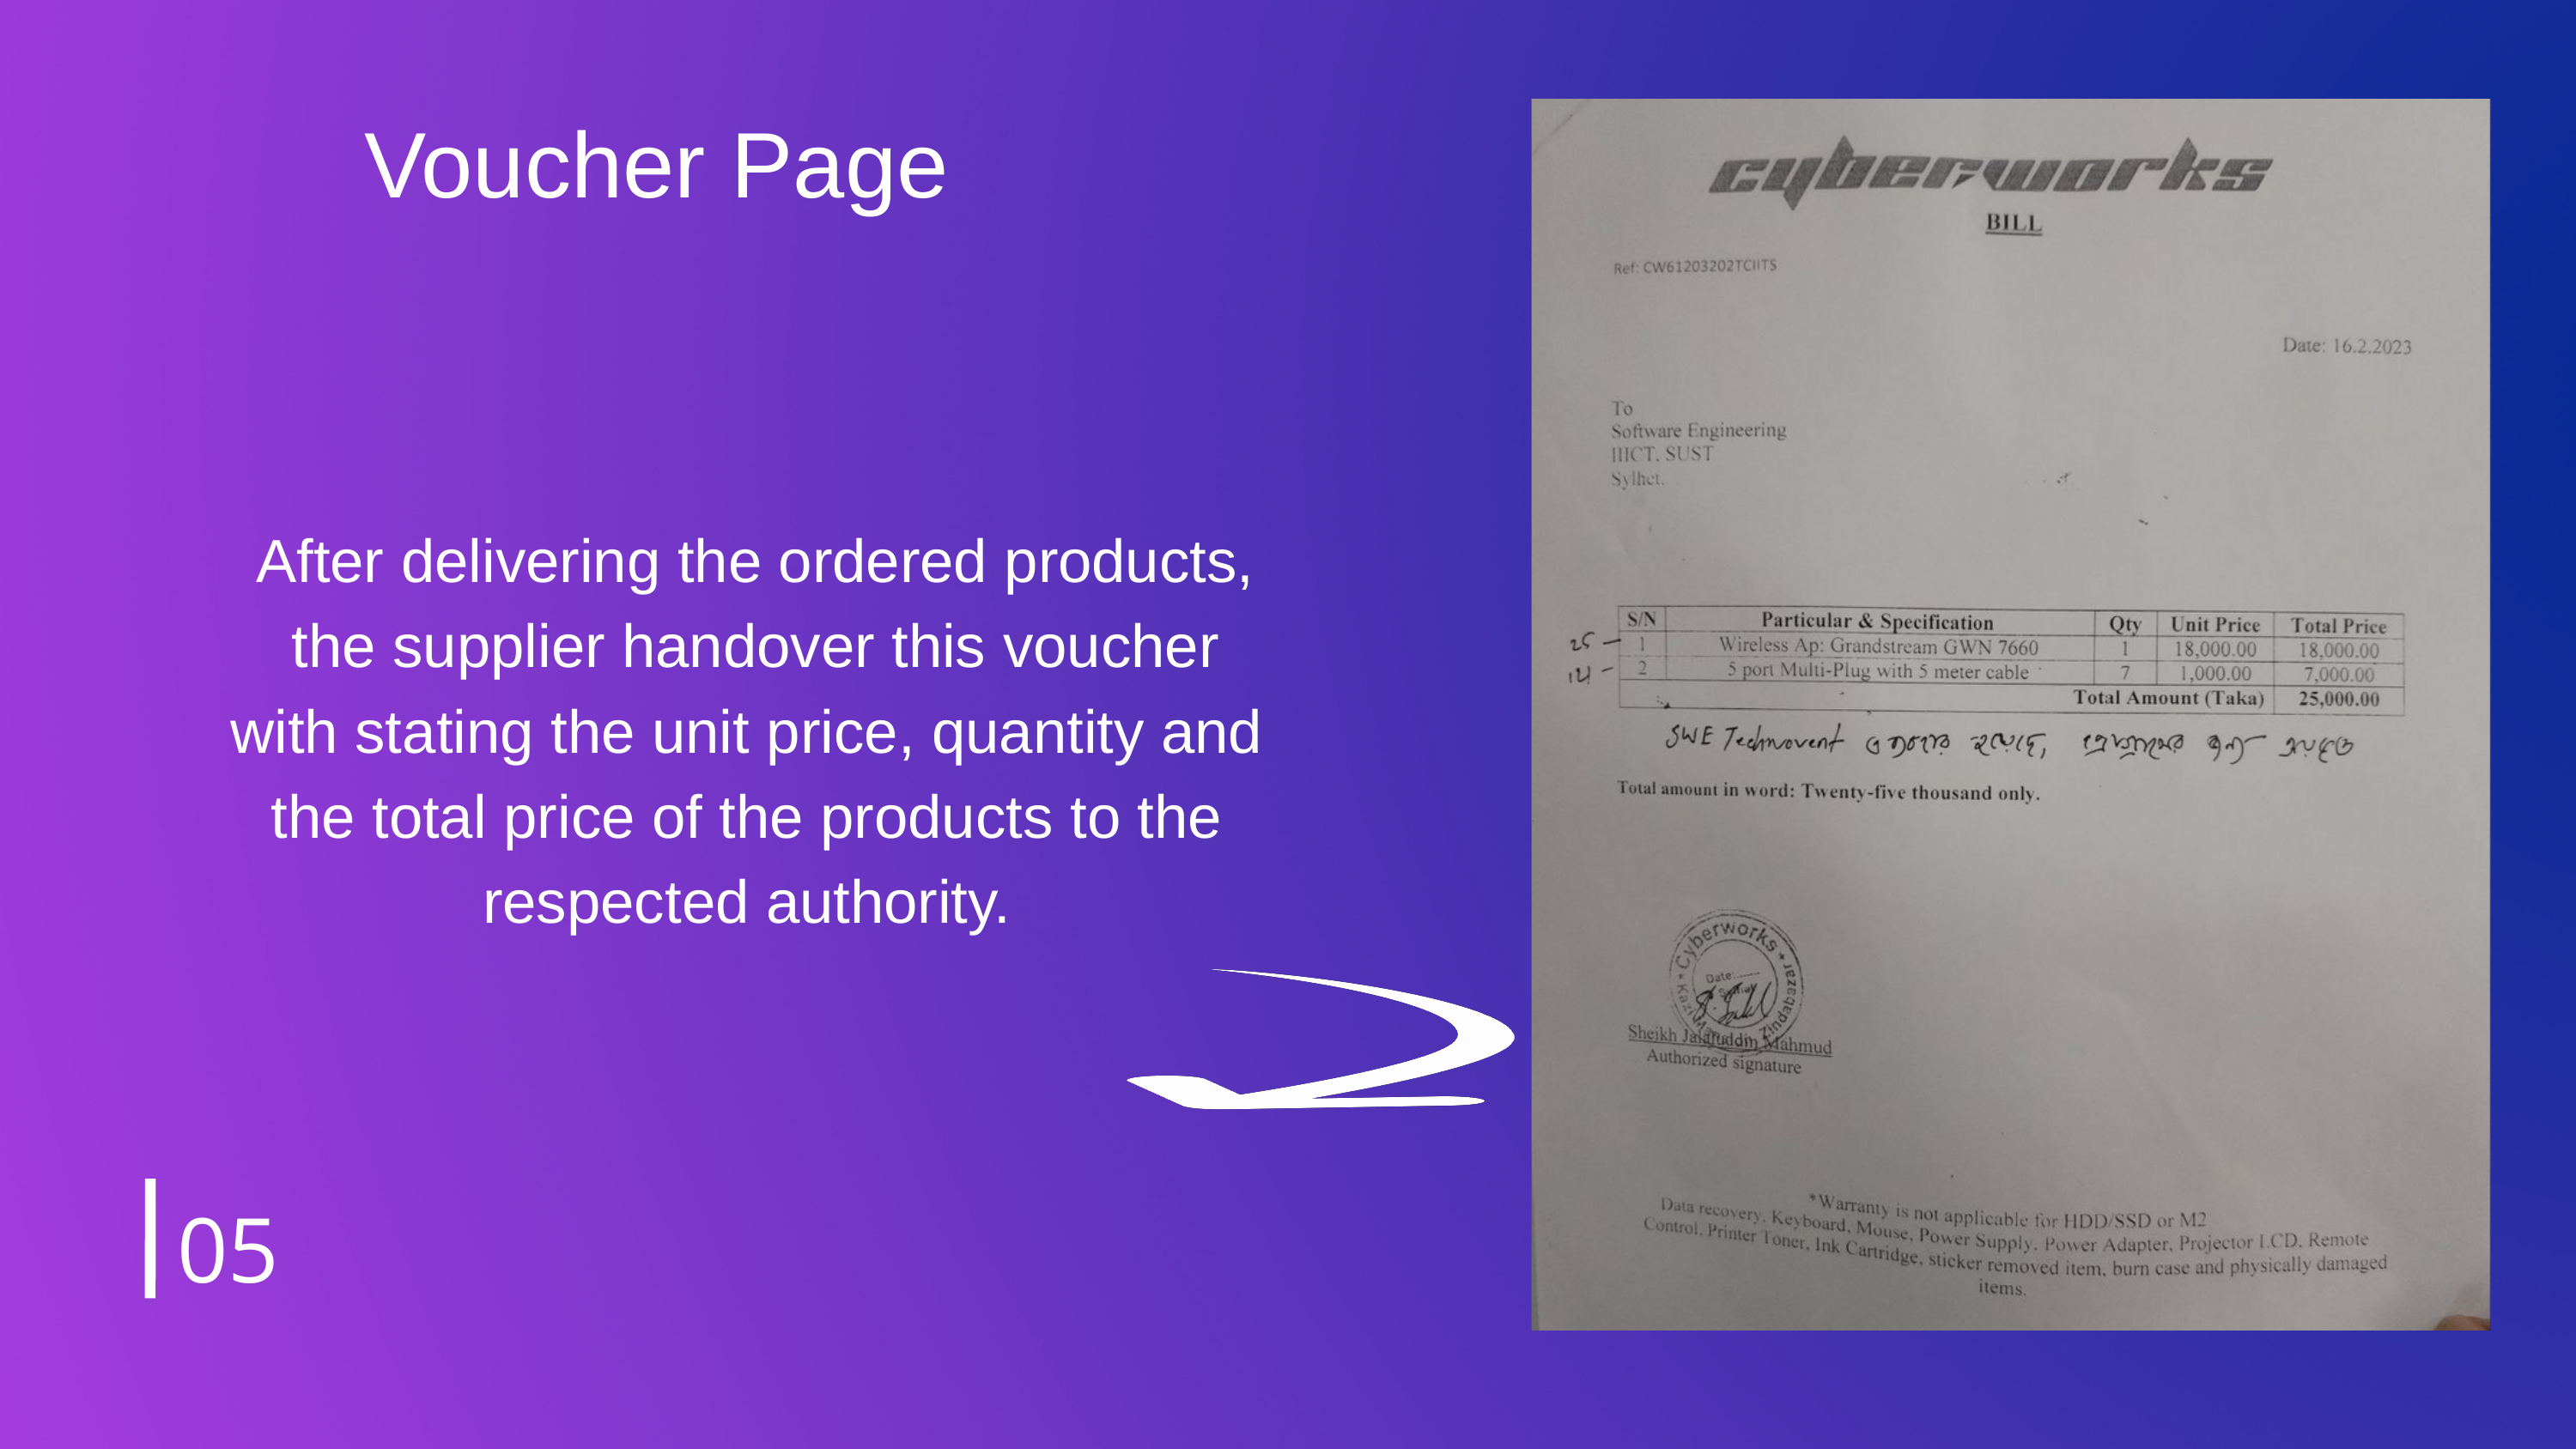

Voucher Page

After delivering the ordered products,
 the supplier handover this voucher
with stating the unit price, quantity and
the total price of the products to the
respected authority.

05